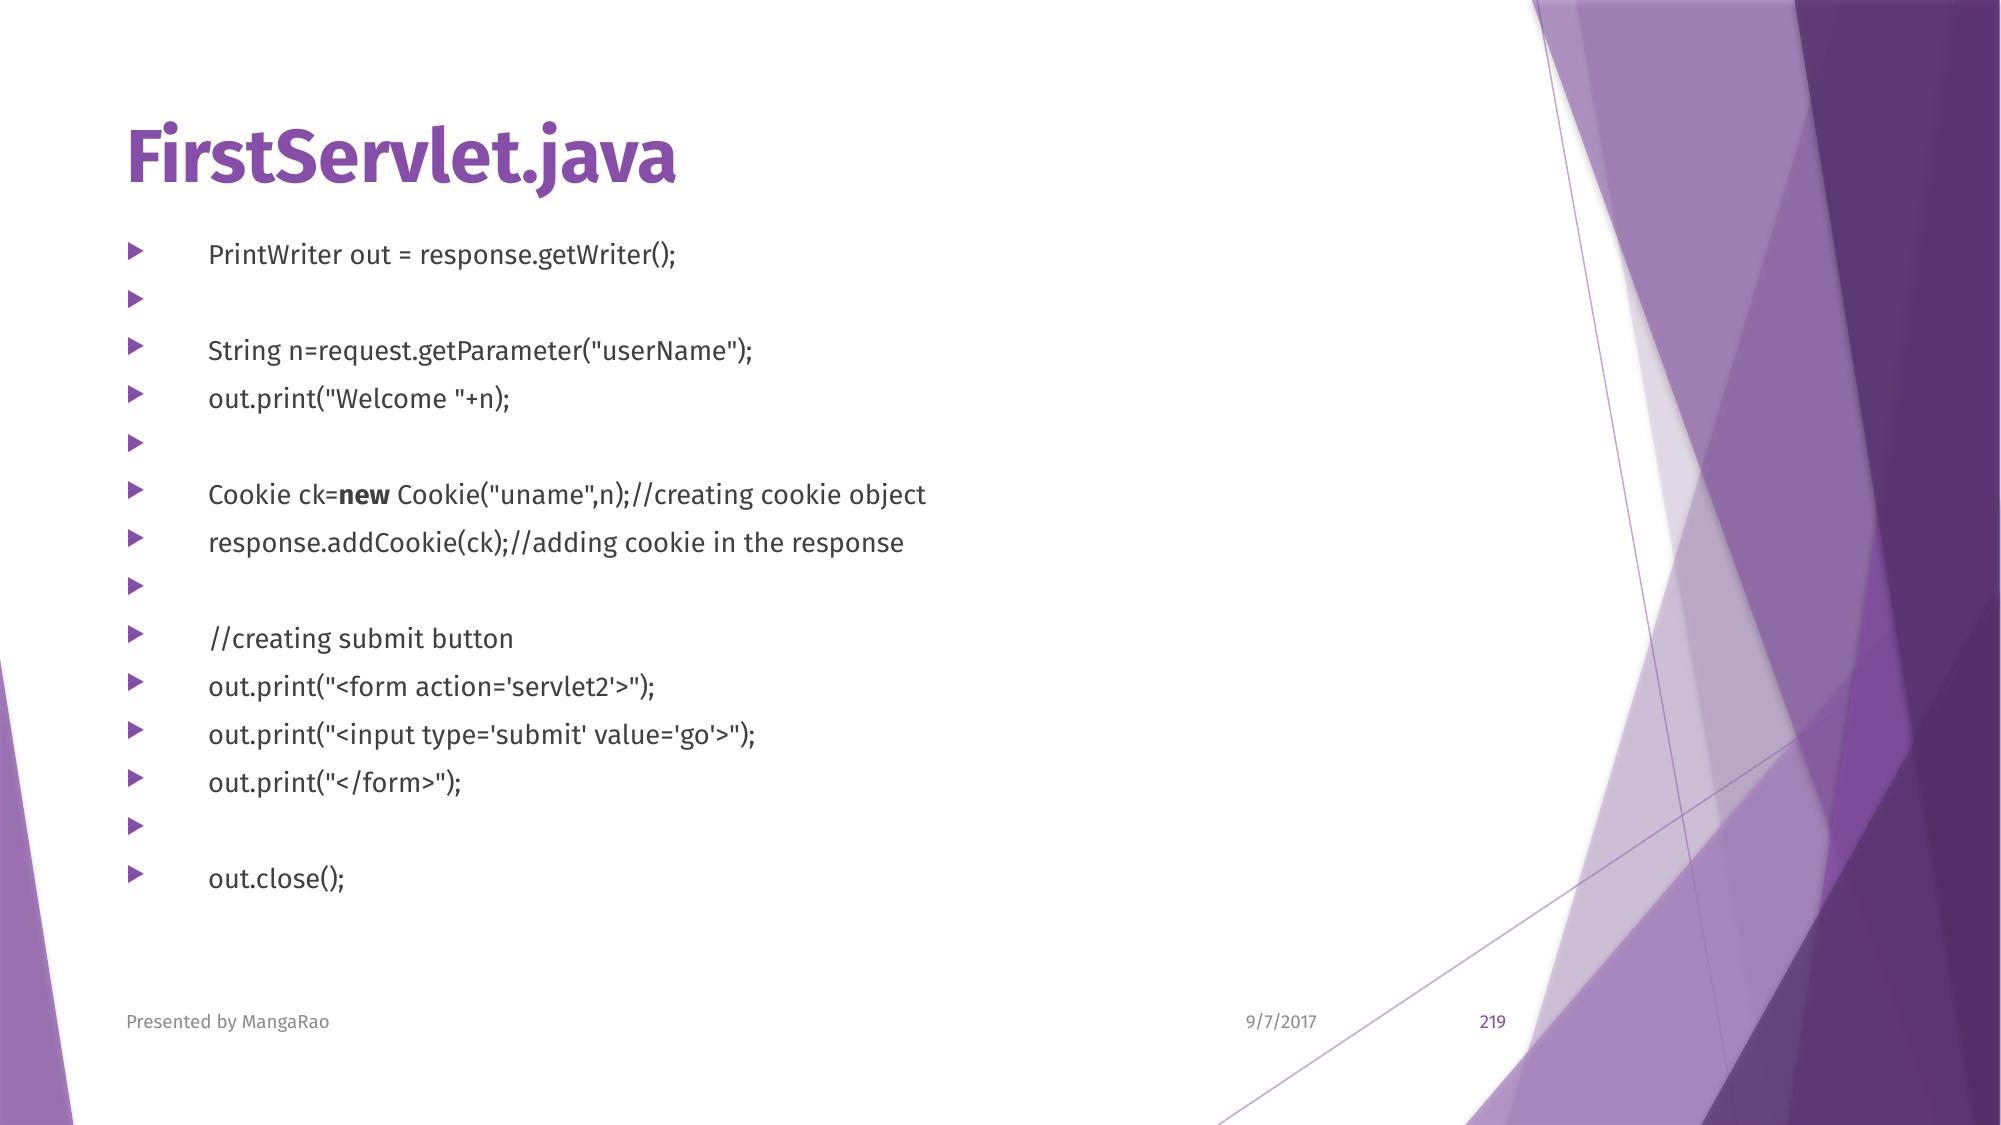

# FirstServlet.java
    PrintWriter out = response.getWriter();

    String n=request.getParameter("userName");
    out.print("Welcome "+n);

    Cookie ck=new Cookie("uname",n);//creating cookie object
    response.addCookie(ck);//adding cookie in the response

    //creating submit button
    out.print("<form action='servlet2'>");
    out.print("<input type='submit' value='go'>");
    out.print("</form>");

    out.close();

Presented by MangaRao
9/7/2017
219